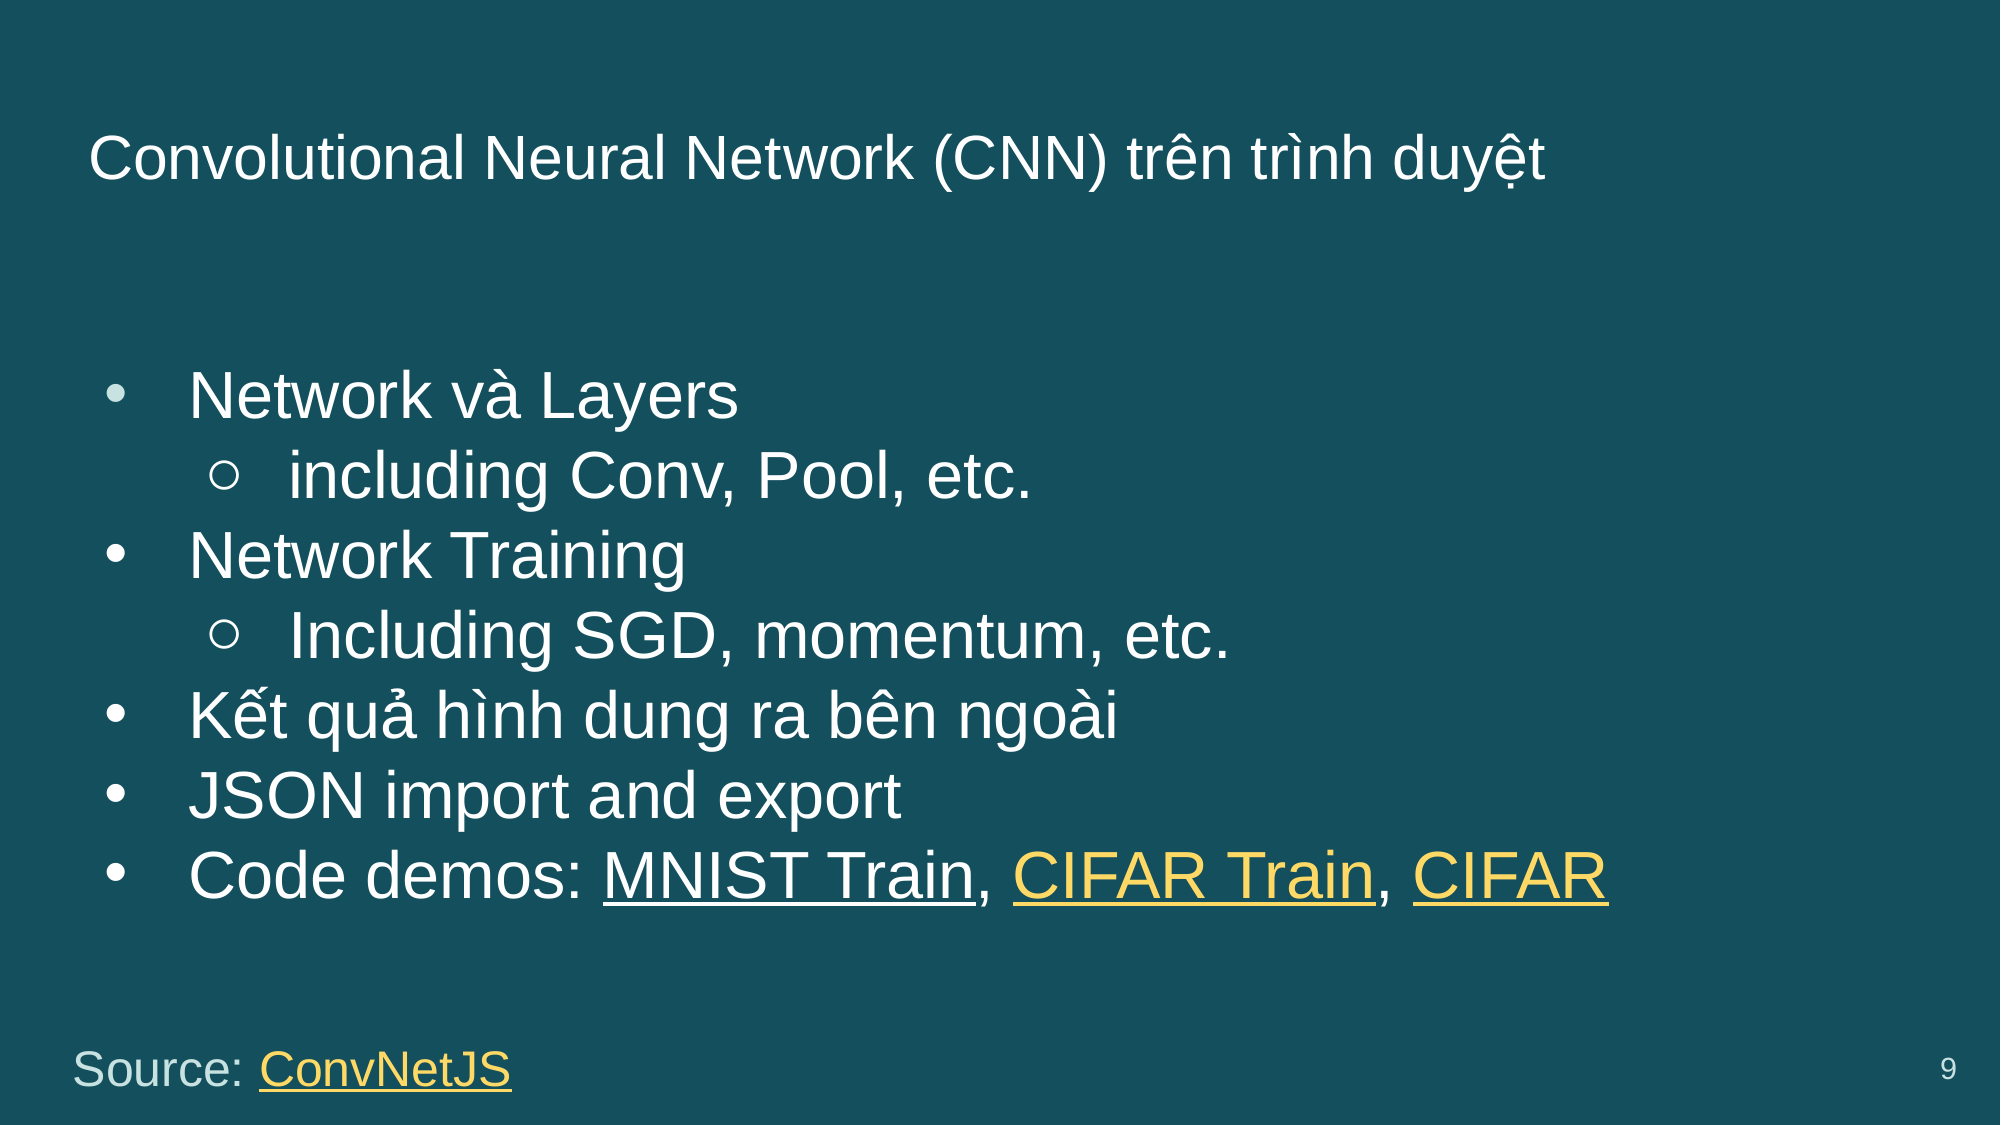

# Convolutional Neural Network (CNN) trên trình duyệt

Network và Layers
including Conv, Pool, etc.
Network Training
Including SGD, momentum, etc.
Kết quả hình dung ra bên ngoài
JSON import and export
Code demos: MNIST Train, CIFAR Train, CIFAR
Source: ConvNetJS
9